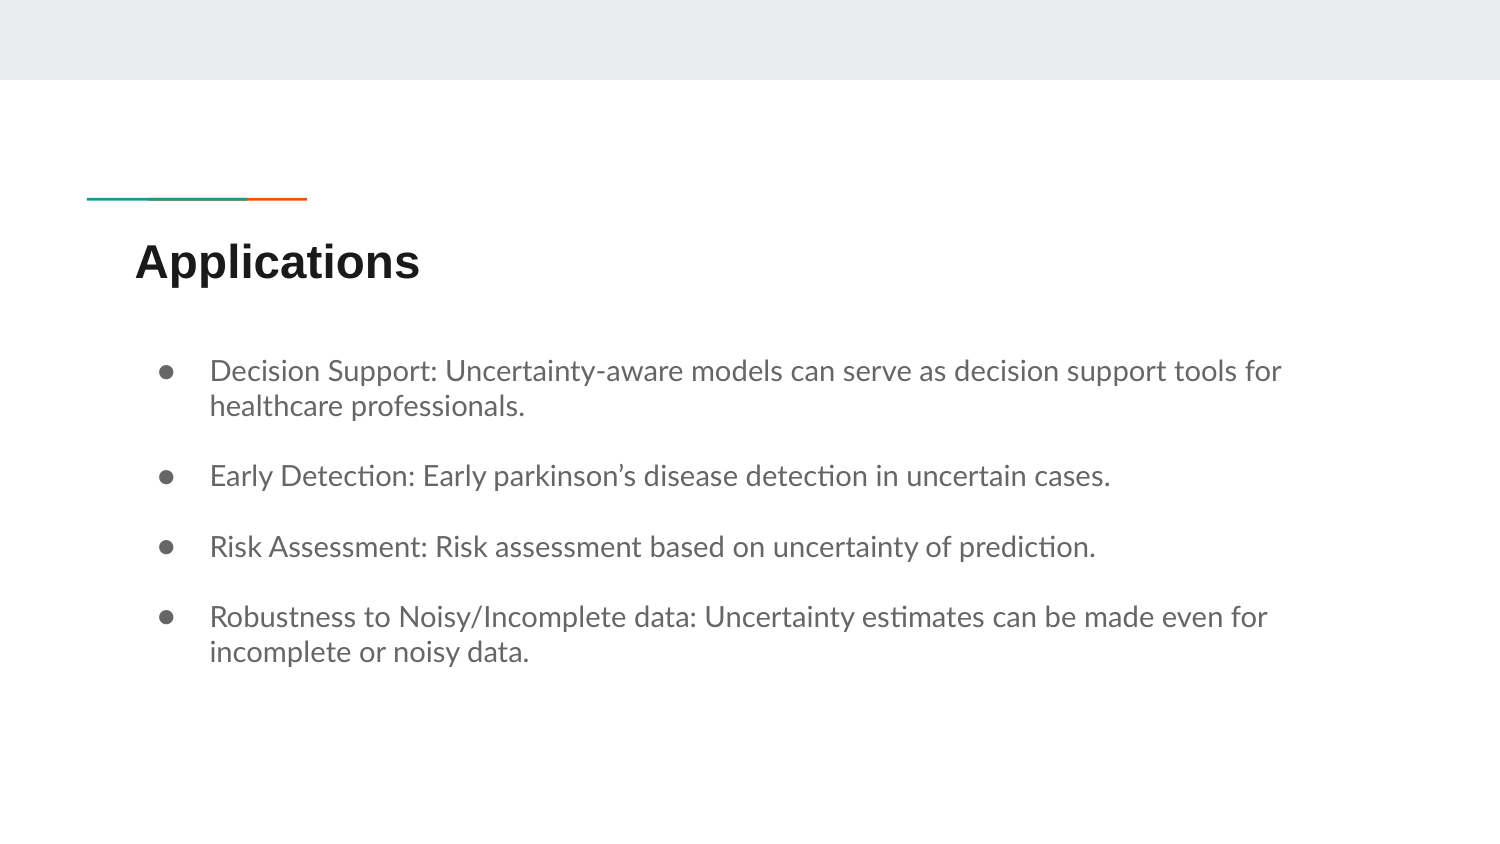

# Applications
Decision Support: Uncertainty-aware models can serve as decision support tools for healthcare professionals.

Early Detection: Early parkinson’s disease detection in uncertain cases.

Risk Assessment: Risk assessment based on uncertainty of prediction.

Robustness to Noisy/Incomplete data: Uncertainty estimates can be made even for incomplete or noisy data.